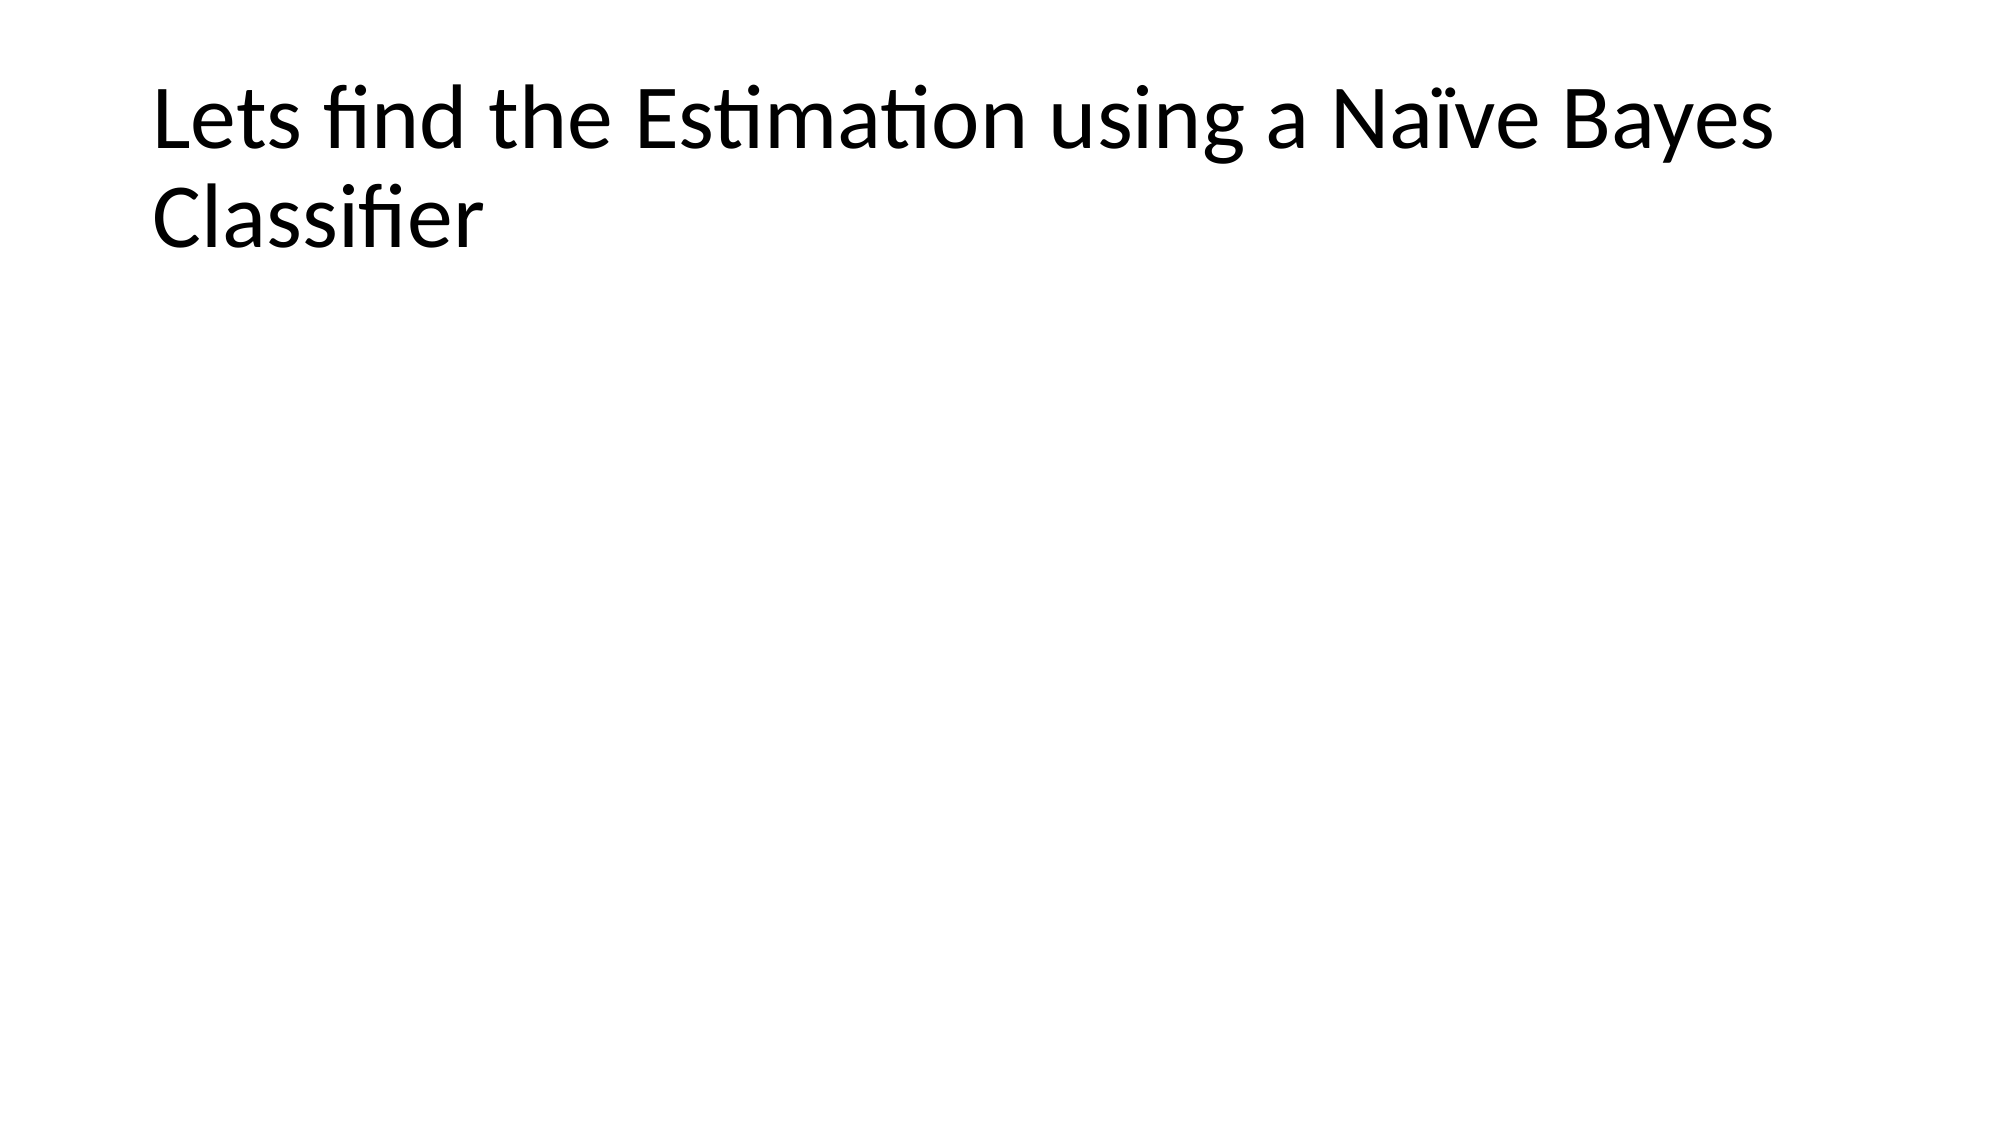

# Lets find the Estimation using a Naïve Bayes Classifier